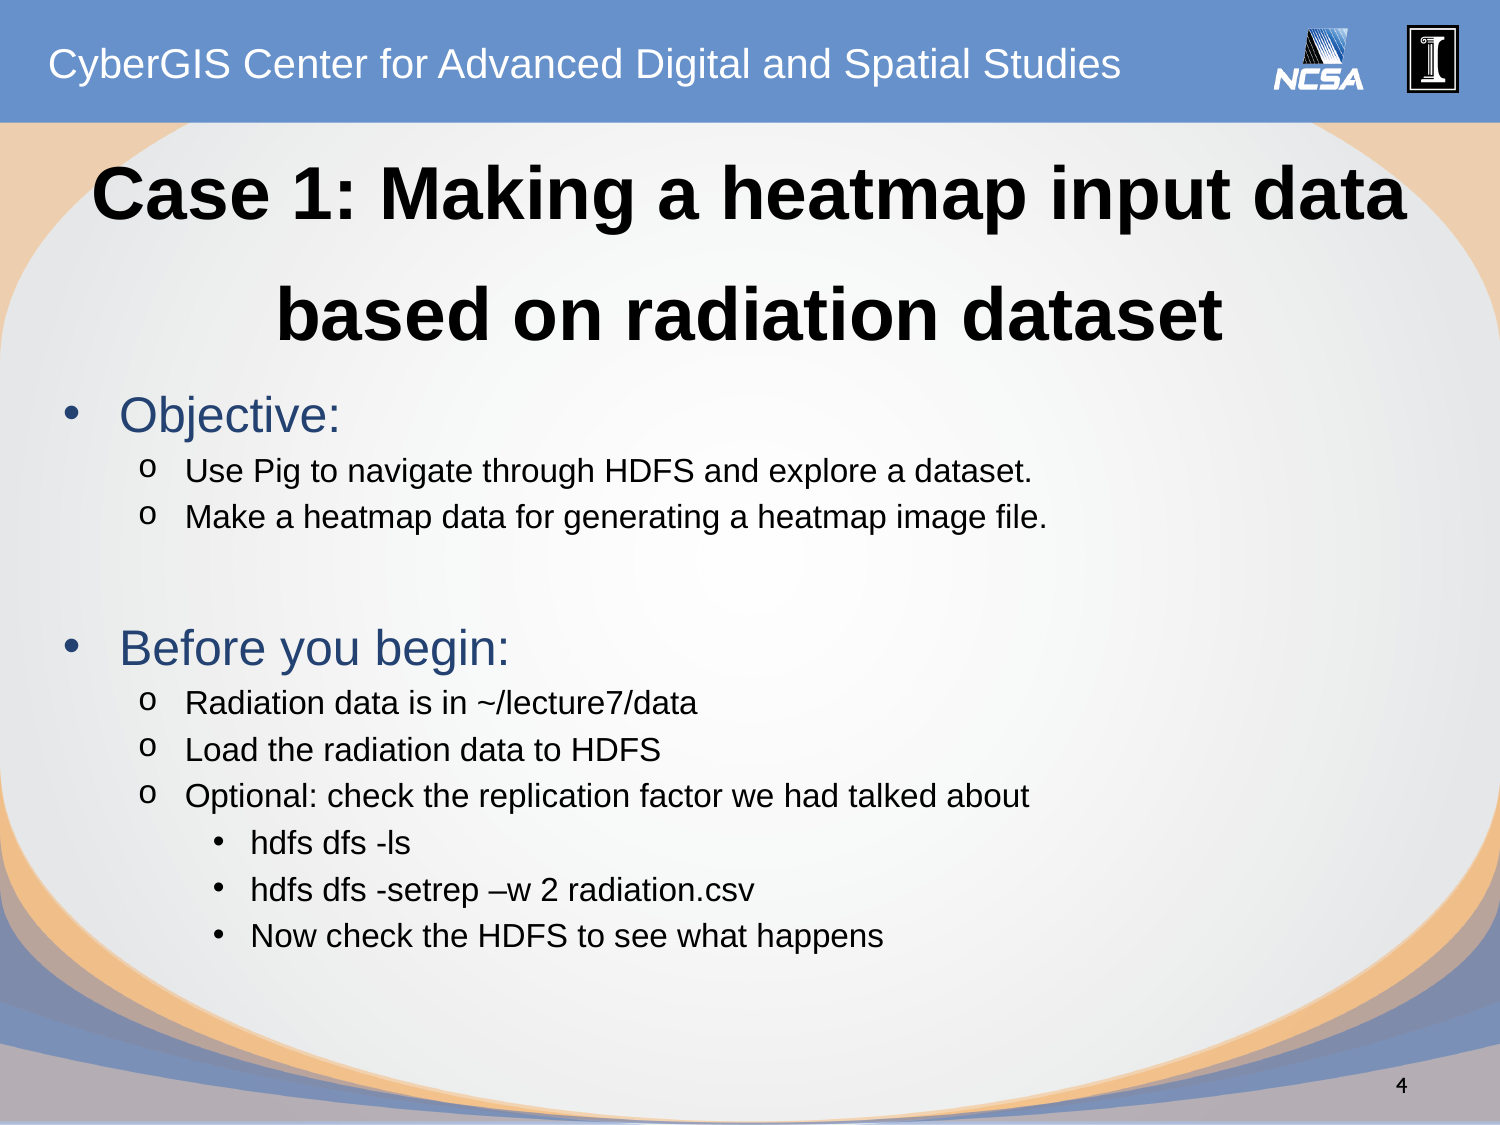

# Case 1: Making a heatmap input data based on radiation dataset
Objective:
Use Pig to navigate through HDFS and explore a dataset.
Make a heatmap data for generating a heatmap image file.

Before you begin:
Radiation data is in ~/lecture7/data
Load the radiation data to HDFS
Optional: check the replication factor we had talked about
hdfs dfs -ls
hdfs dfs -setrep –w 2 radiation.csv
Now check the HDFS to see what happens

4